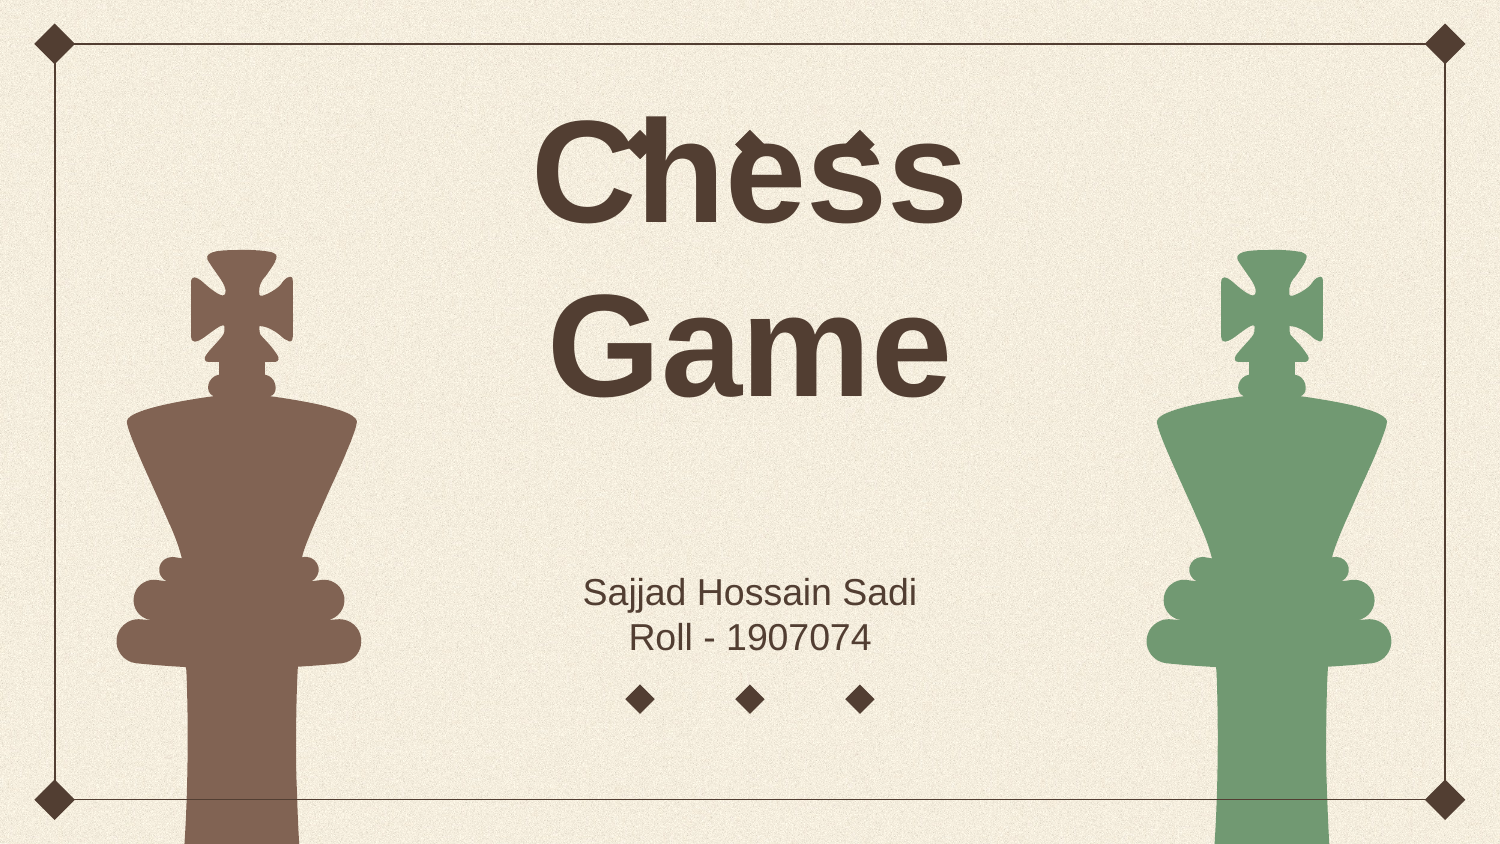

# Chess Game

Sajjad Hossain Sadi
Roll - 1907074